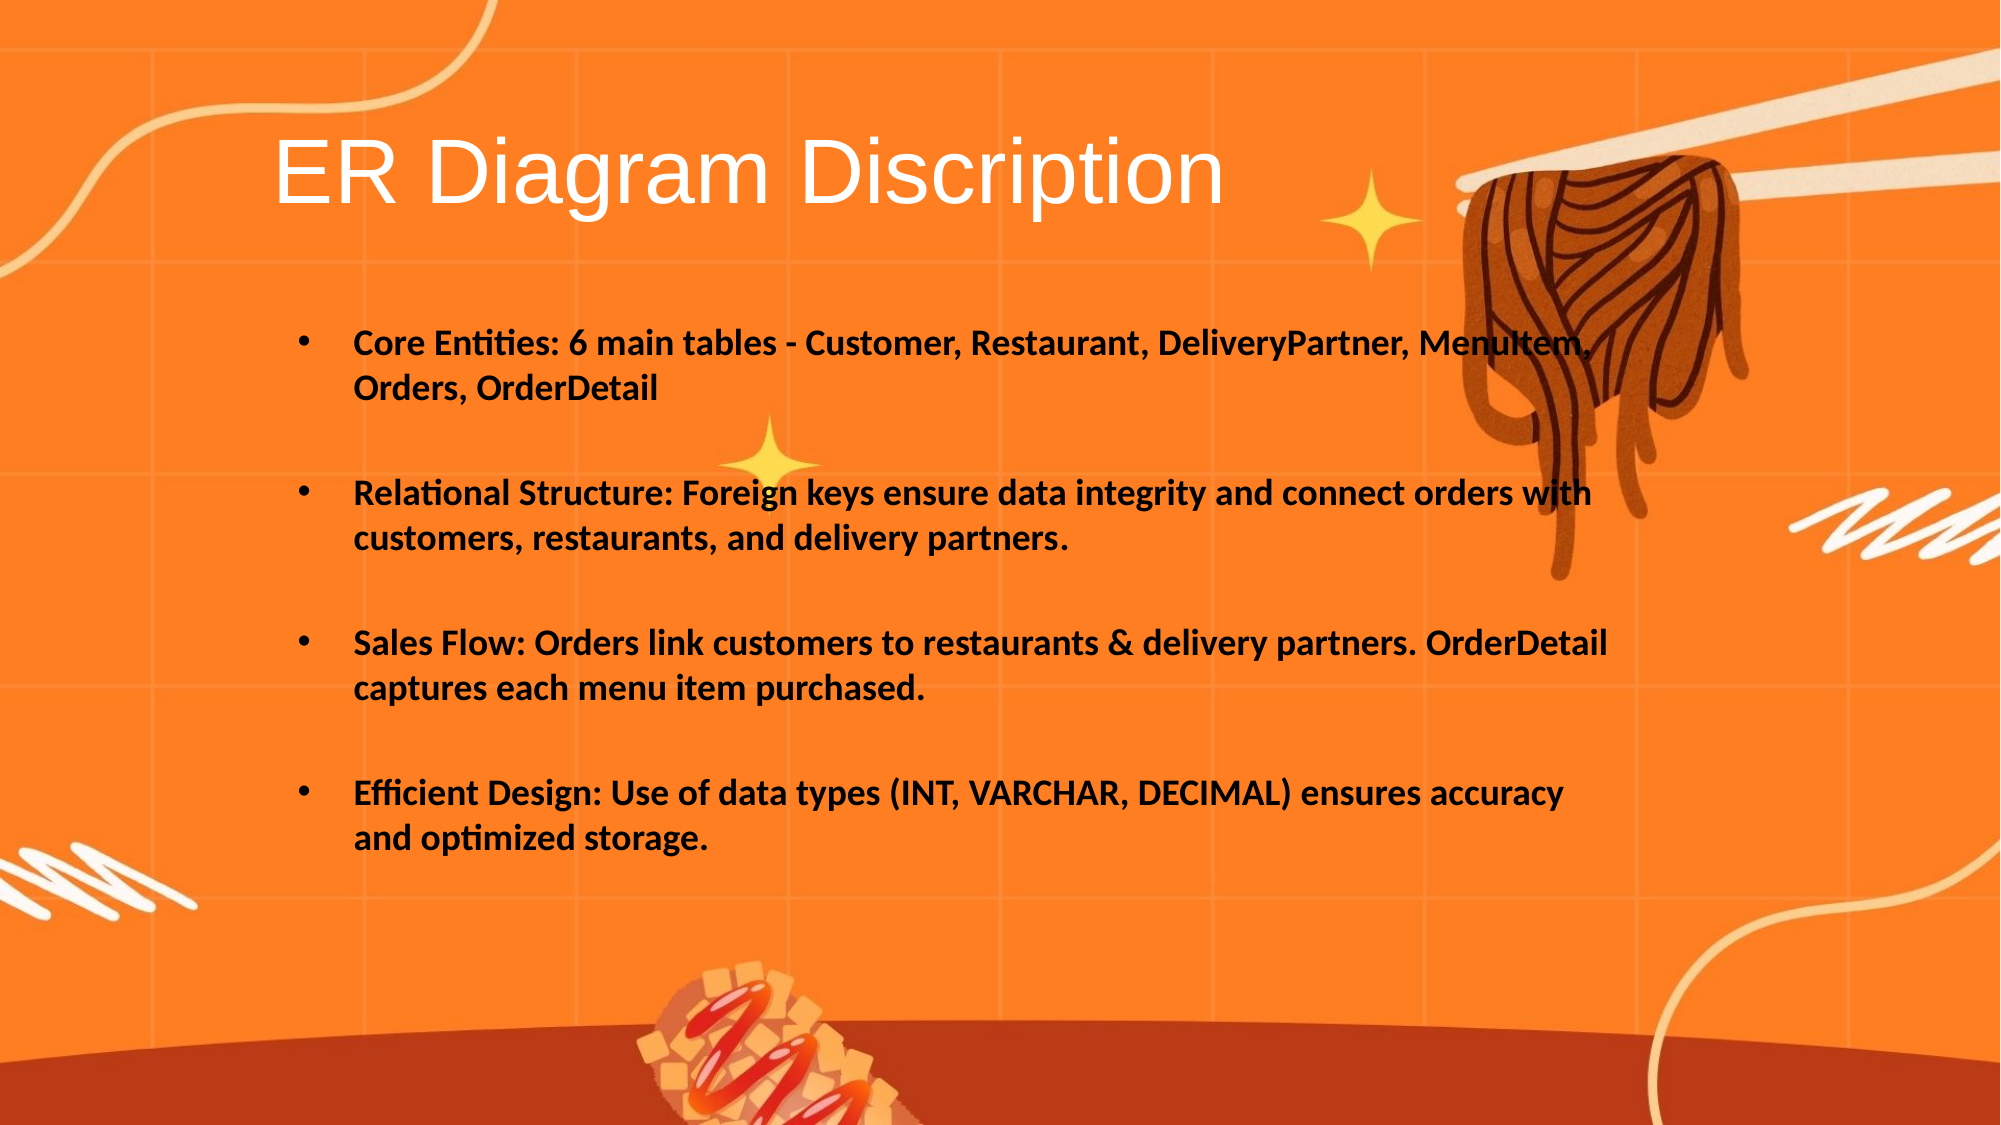

# ER Diagram Discription
Core Entities: 6 main tables - Customer, Restaurant, DeliveryPartner, MenuItem, Orders, OrderDetail

Relational Structure: Foreign keys ensure data integrity and connect orders with customers, restaurants, and delivery partners.

Sales Flow: Orders link customers to restaurants & delivery partners. OrderDetail captures each menu item purchased.

Efficient Design: Use of data types (INT, VARCHAR, DECIMAL) ensures accuracy and optimized storage.